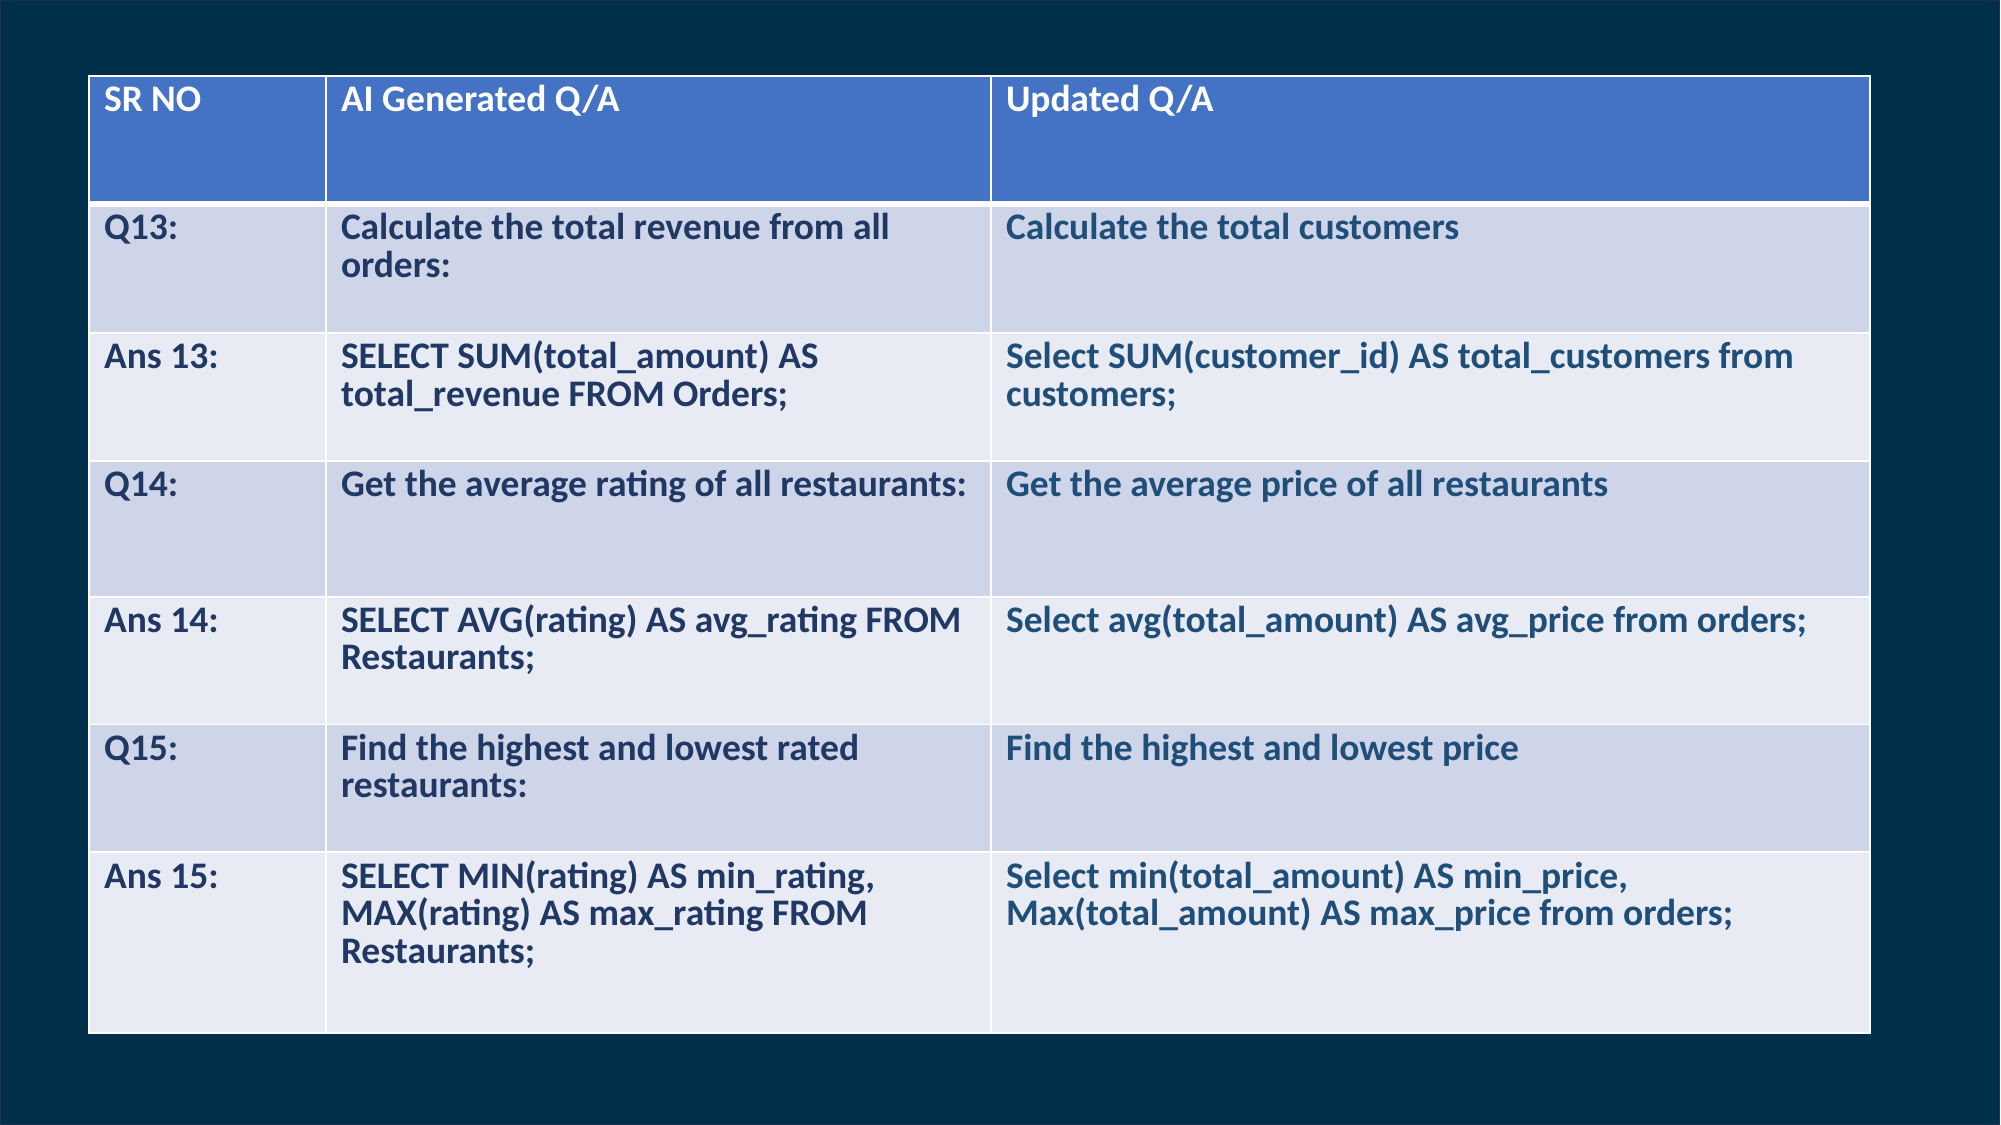

| SR NO | AI Generated Q/A | Updated Q/A |
| --- | --- | --- |
| Q13: | Calculate the total revenue from all orders: | Calculate the total customers |
| Ans 13: | SELECT SUM(total\_amount) AS total\_revenue FROM Orders; | Select SUM(customer\_id) AS total\_customers from customers; |
| Q14: | Get the average rating of all restaurants: | Get the average price of all restaurants |
| Ans 14: | SELECT AVG(rating) AS avg\_rating FROM Restaurants; | Select avg(total\_amount) AS avg\_price from orders; |
| Q15: | Find the highest and lowest rated restaurants: | Find the highest and lowest price |
| Ans 15: | SELECT MIN(rating) AS min\_rating, MAX(rating) AS max\_rating FROM Restaurants; | Select min(total\_amount) AS min\_price, Max(total\_amount) AS max\_price from orders; |